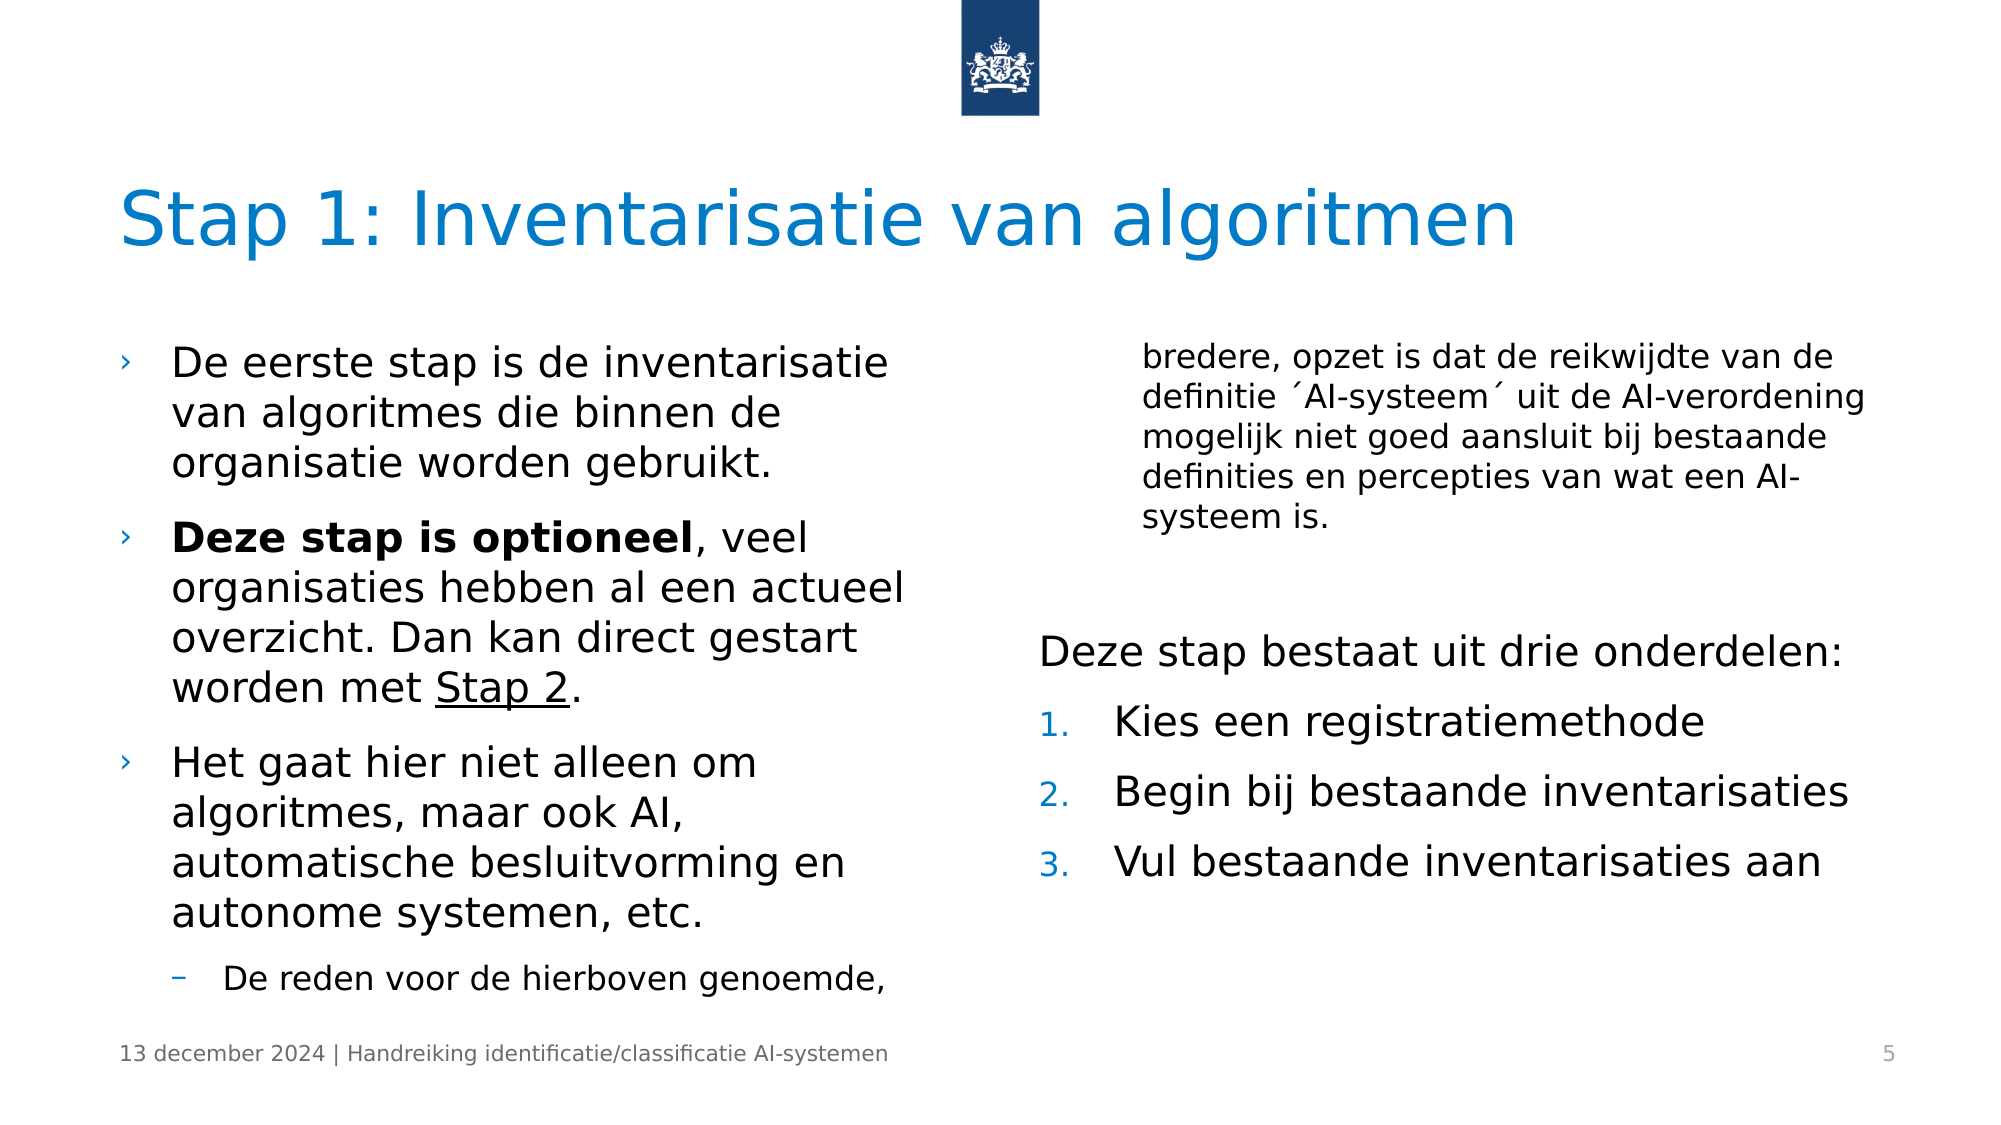

# Stap 1: Inventarisatie van algoritmen
De eerste stap is de inventarisatie van algoritmes die binnen de organisatie worden gebruikt.
Deze stap is optioneel, veel organisaties hebben al een actueel overzicht. Dan kan direct gestart worden met Stap 2.
Het gaat hier niet alleen om algoritmes, maar ook AI, automatische besluitvorming en autonome systemen, etc.
De reden voor de hierboven genoemde, bredere, opzet is dat de reikwijdte van de definitie ´AI-systeem´ uit de AI-verordening mogelijk niet goed aansluit bij bestaande definities en percepties van wat een AI-systeem is.

Deze stap bestaat uit drie onderdelen:
Kies een registratiemethode
Begin bij bestaande inventarisaties
Vul bestaande inventarisaties aan

13 december 2024 | Handreiking identificatie/classificatie AI-systemen
5